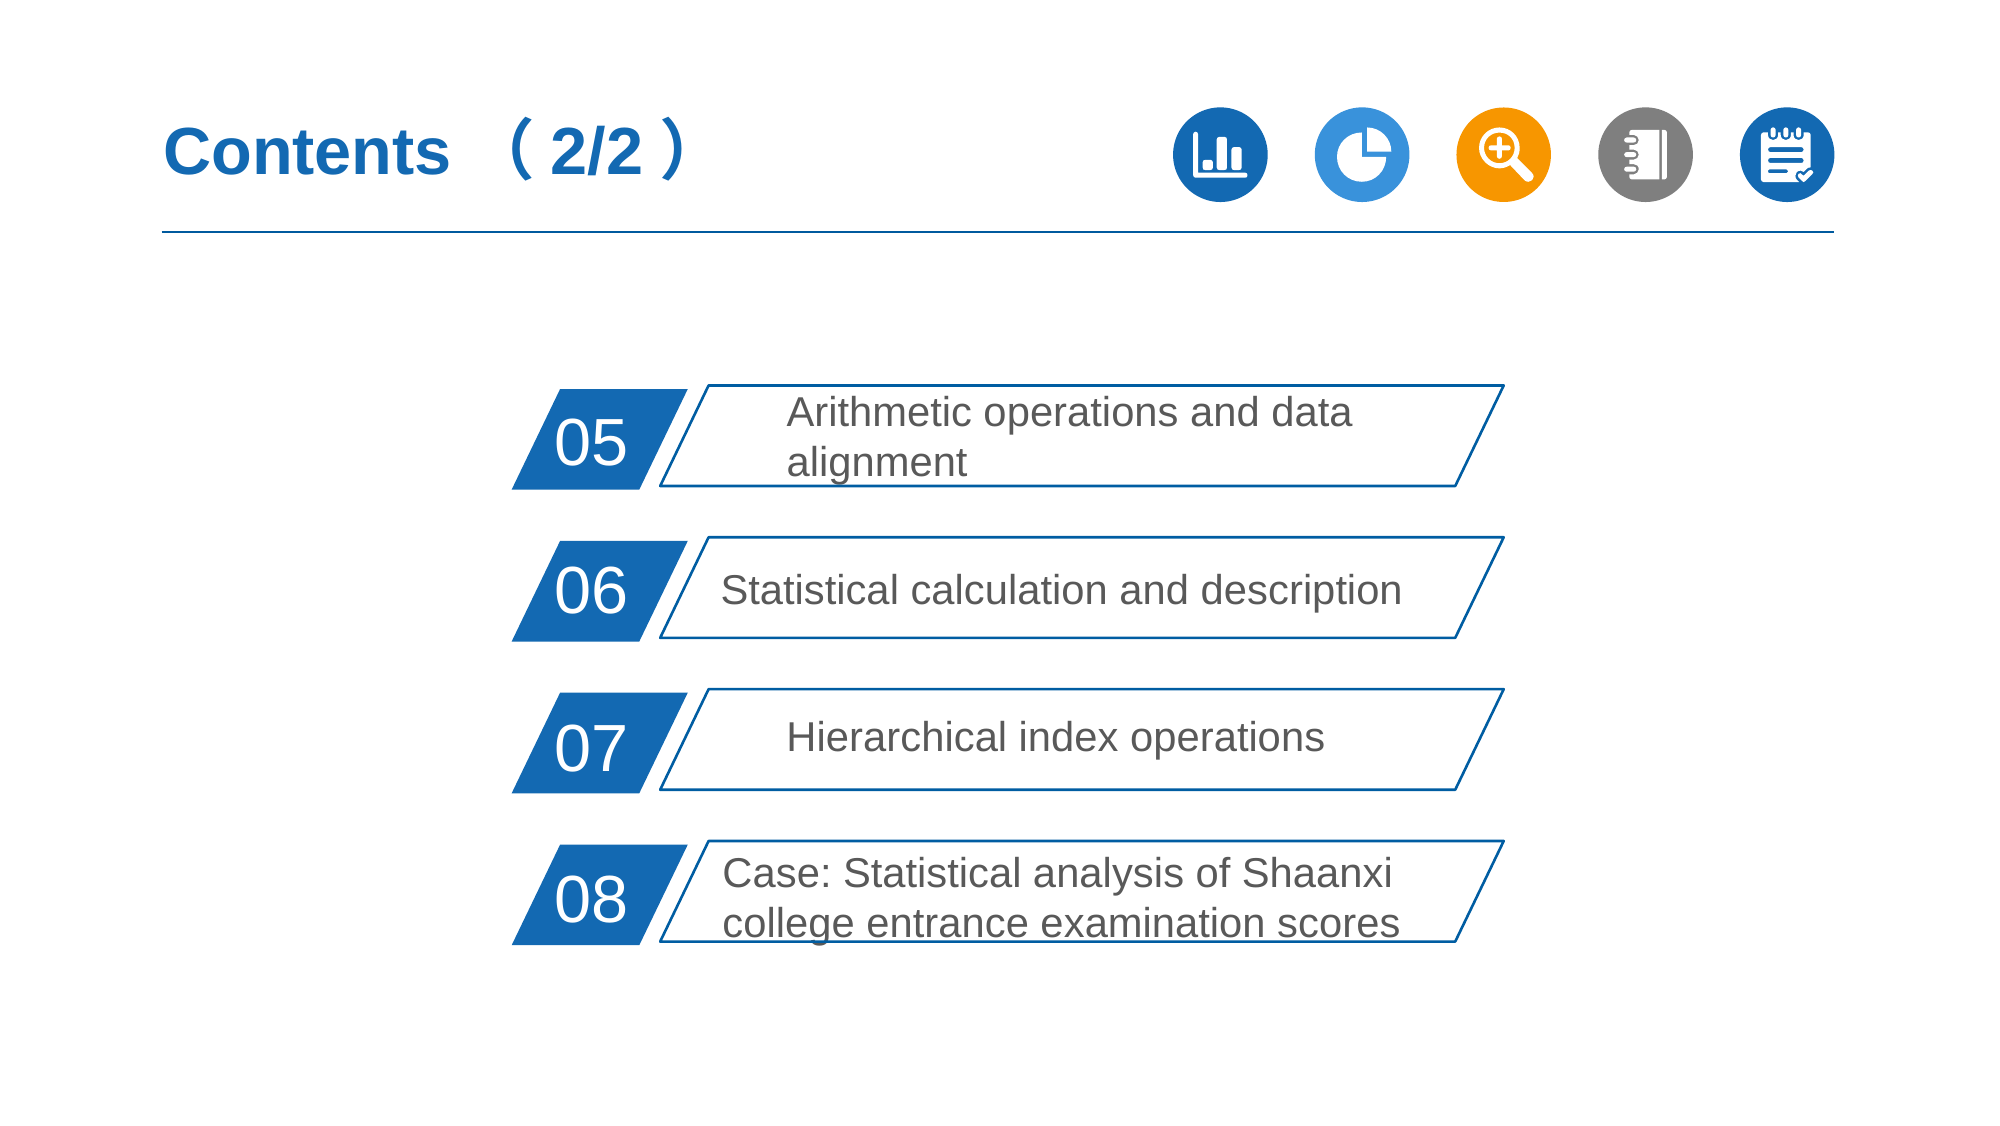

Contents（2/2）​​
Arithmetic operations and data alignment

05

Statistical calculation and description
06

Hierarchical index operations

07
Case: Statistical analysis of Shaanxi college entrance examination scores

08